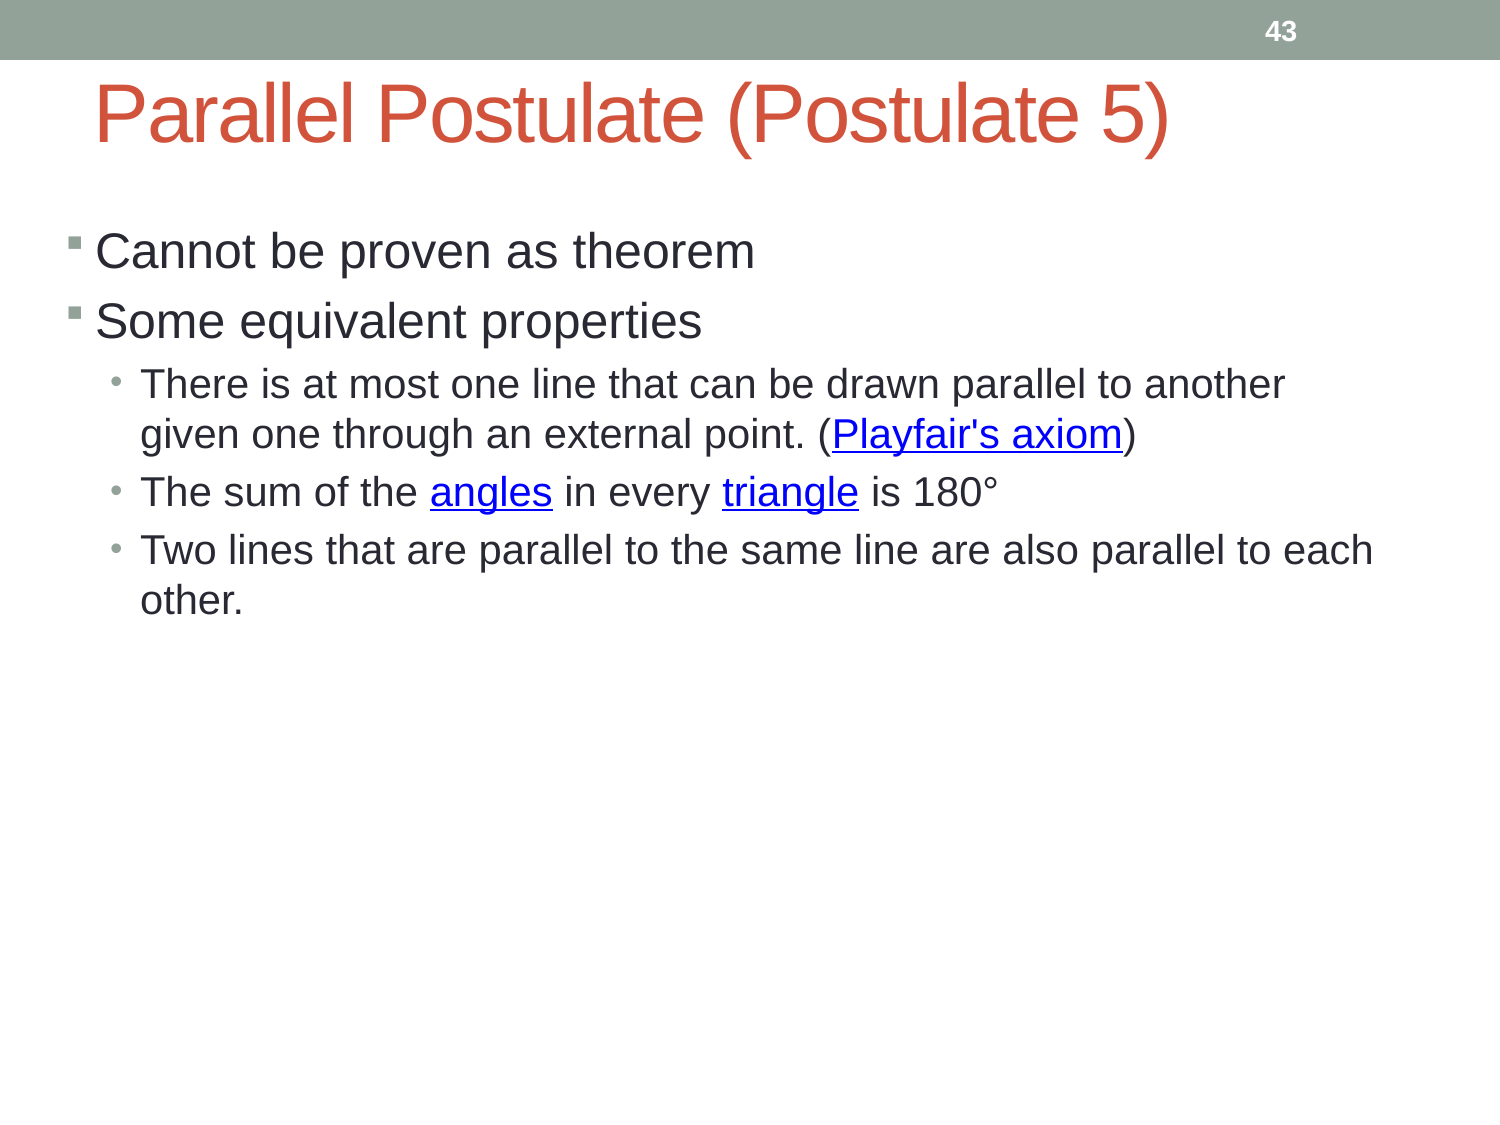

43
# Parallel Postulate (Postulate 5)
Cannot be proven as theorem
Some equivalent properties
There is at most one line that can be drawn parallel to another given one through an external point. (Playfair's axiom)
The sum of the angles in every triangle is 180°
Two lines that are parallel to the same line are also parallel to each other.